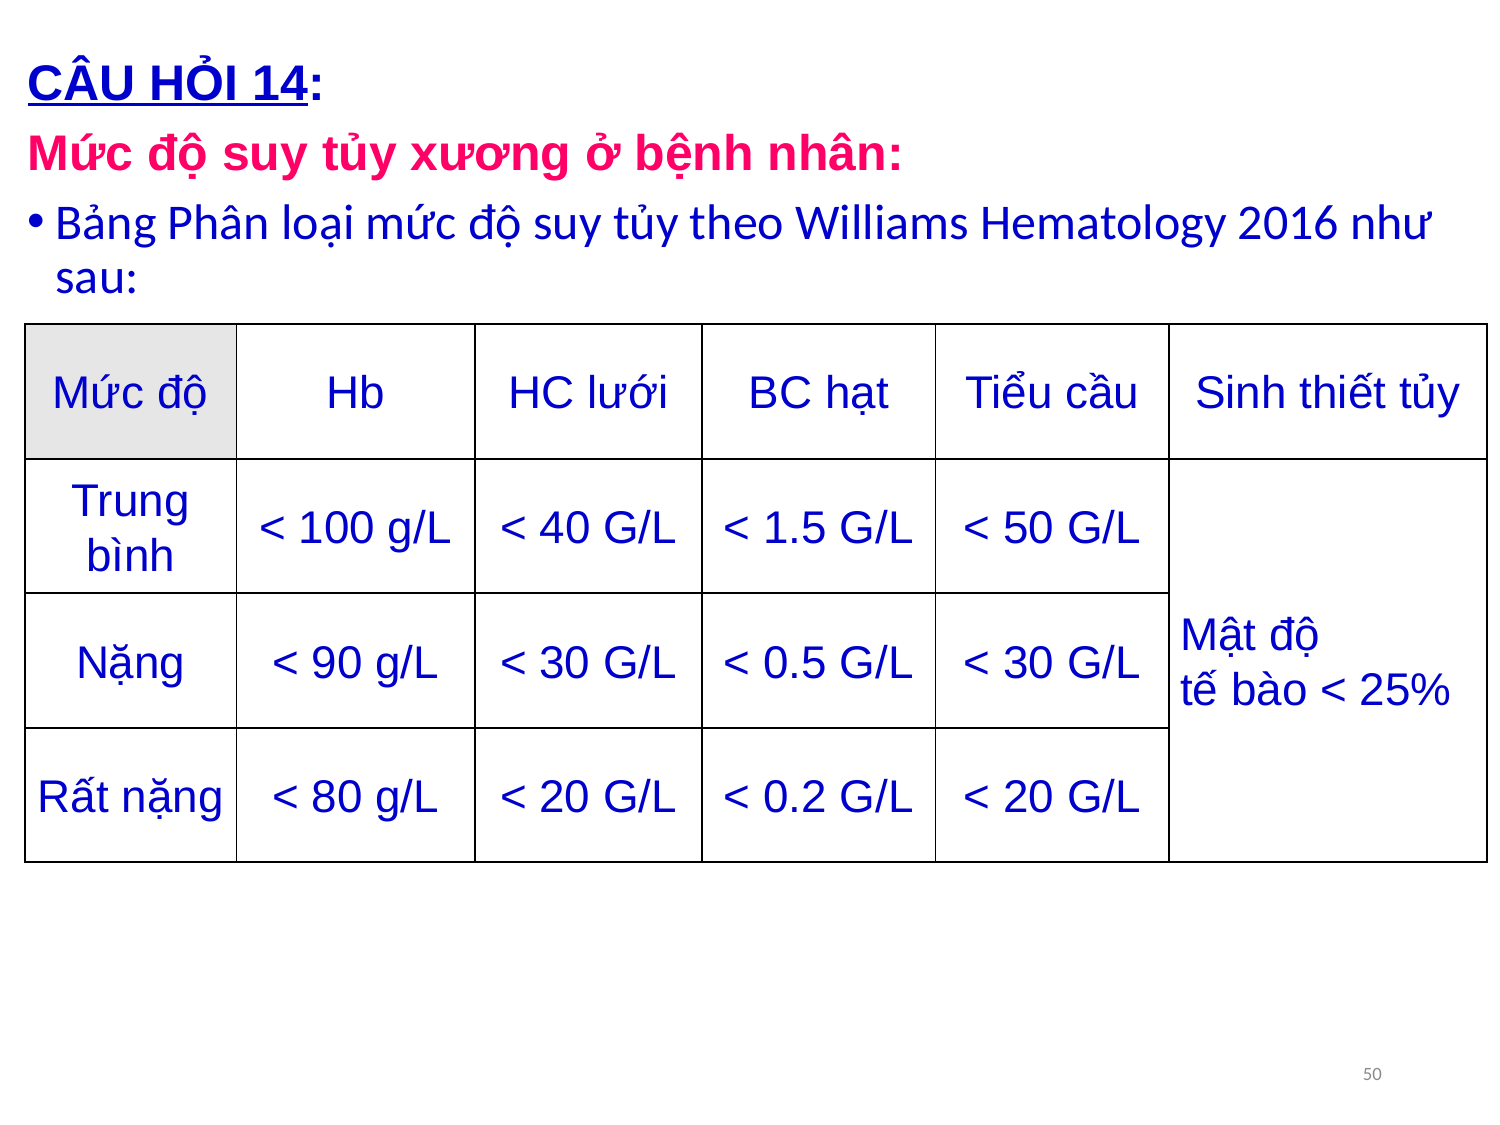

CÂU HỎI 14:
Mức độ suy tủy xương ở bệnh nhân:
Bảng Phân loại mức độ suy tủy theo Williams Hematology 2016 như sau:

| Mức độ | Hb | HC lưới | BC hạt | Tiểu cầu | Sinh thiết tủy |
| --- | --- | --- | --- | --- | --- |
| Trung bình | < 100 g/L | < 40 G/L | < 1.5 G/L | < 50 G/L | Mật độ tế bào < 25% |
| Nặng | < 90 g/L | < 30 G/L | < 0.5 G/L | < 30 G/L |  |
| Rất nặng | < 80 g/L | < 20 G/L | < 0.2 G/L | < 20 G/L |  |
50